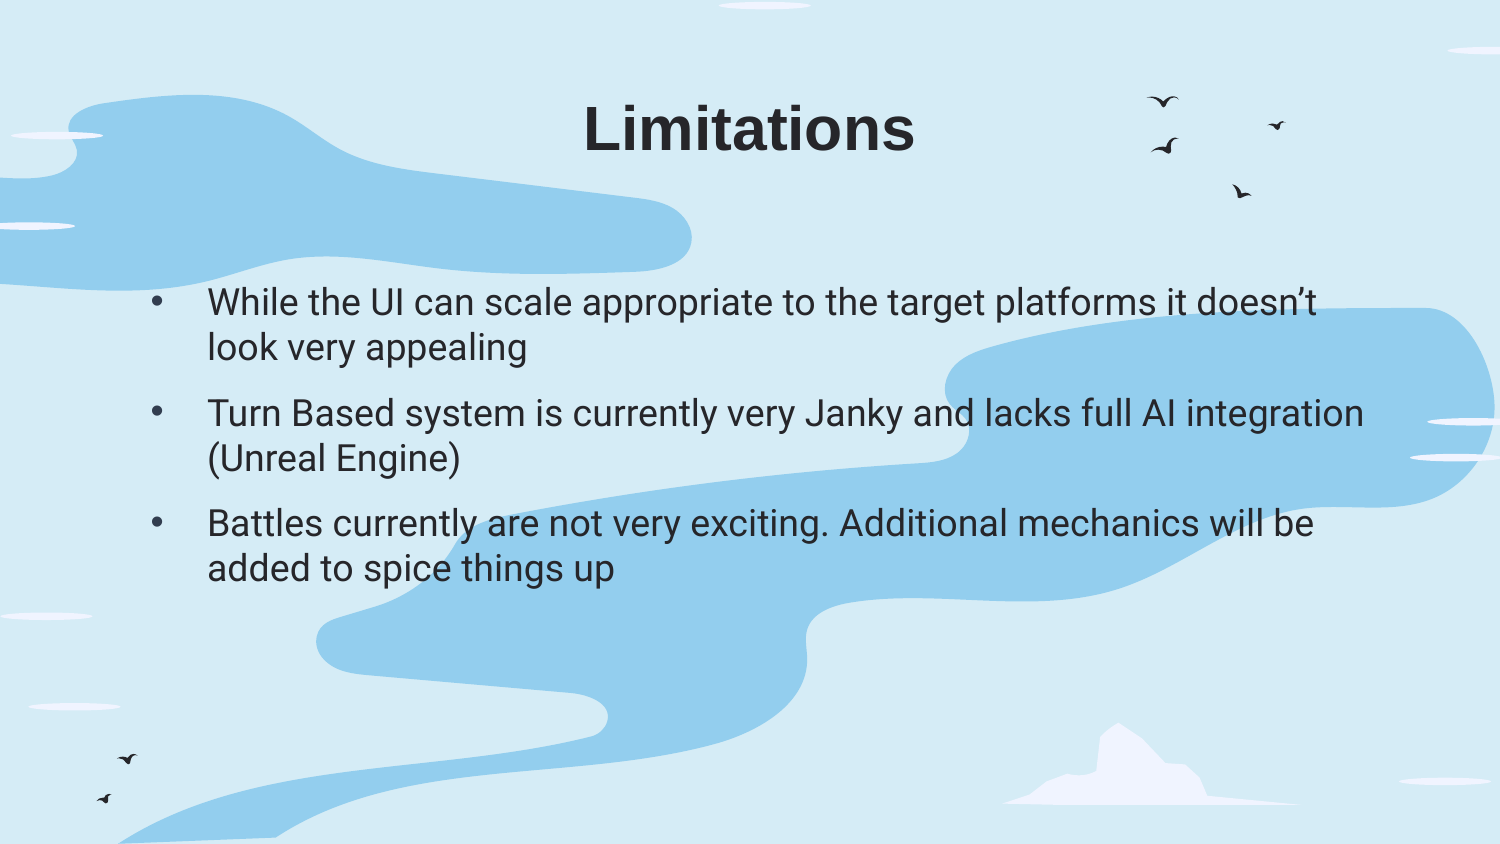

# Limitations
While the UI can scale appropriate to the target platforms it doesn’t look very appealing
Turn Based system is currently very Janky and lacks full AI integration (Unreal Engine)
Battles currently are not very exciting. Additional mechanics will be added to spice things up